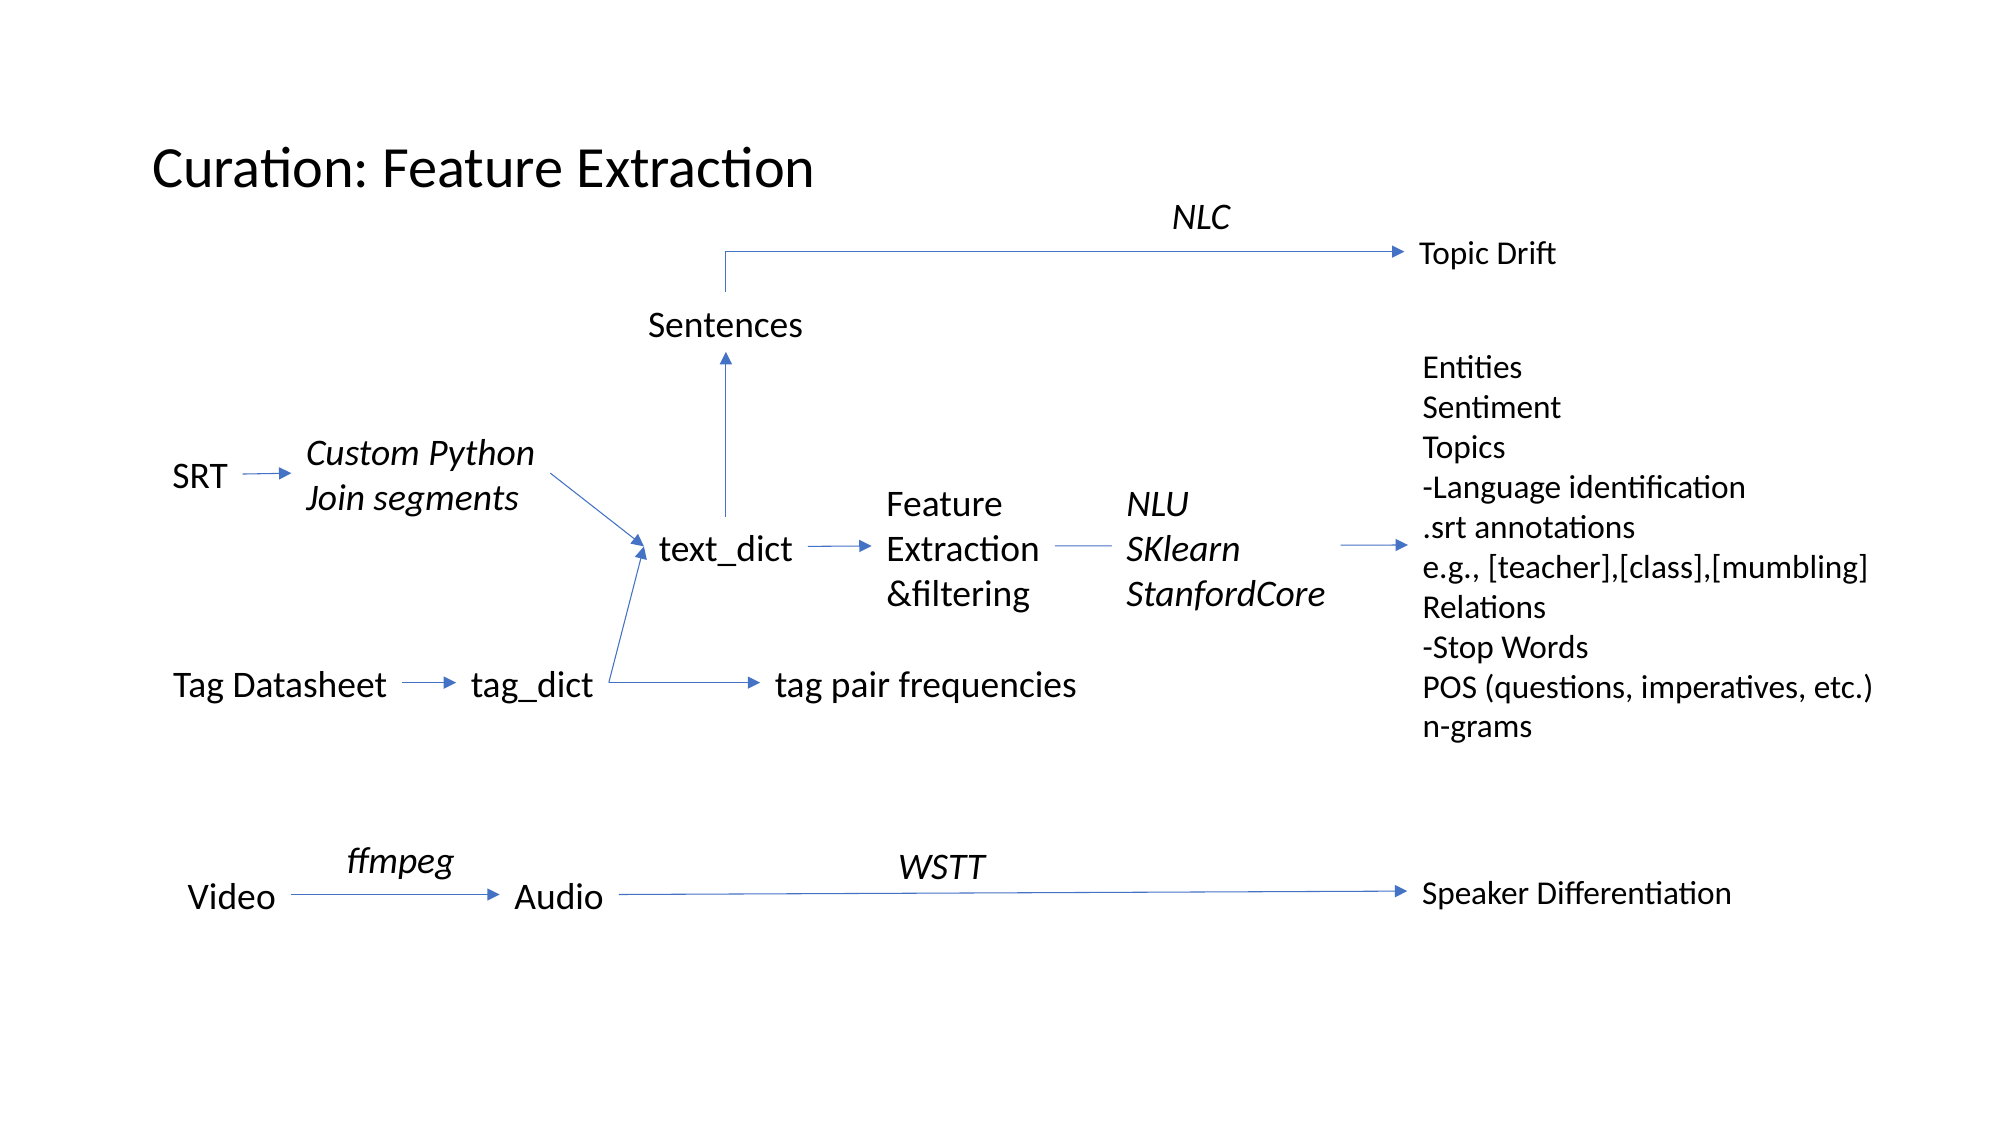

# Curation: Feature Extraction
NLC
Topic Drift
Sentences
Entities
Sentiment
Topics
-Language identification
.srt annotations
e.g., [teacher],[class],[mumbling]
Relations
-Stop Words
POS (questions, imperatives, etc.)
n-grams
Custom Python
Join segments
SRT
Feature
Extraction
&filtering
NLU
SKlearn
StanfordCore
text_dict
Tag Datasheet
tag_dict
tag pair frequencies
ffmpeg
WSTT
Speaker Differentiation
Video
Audio